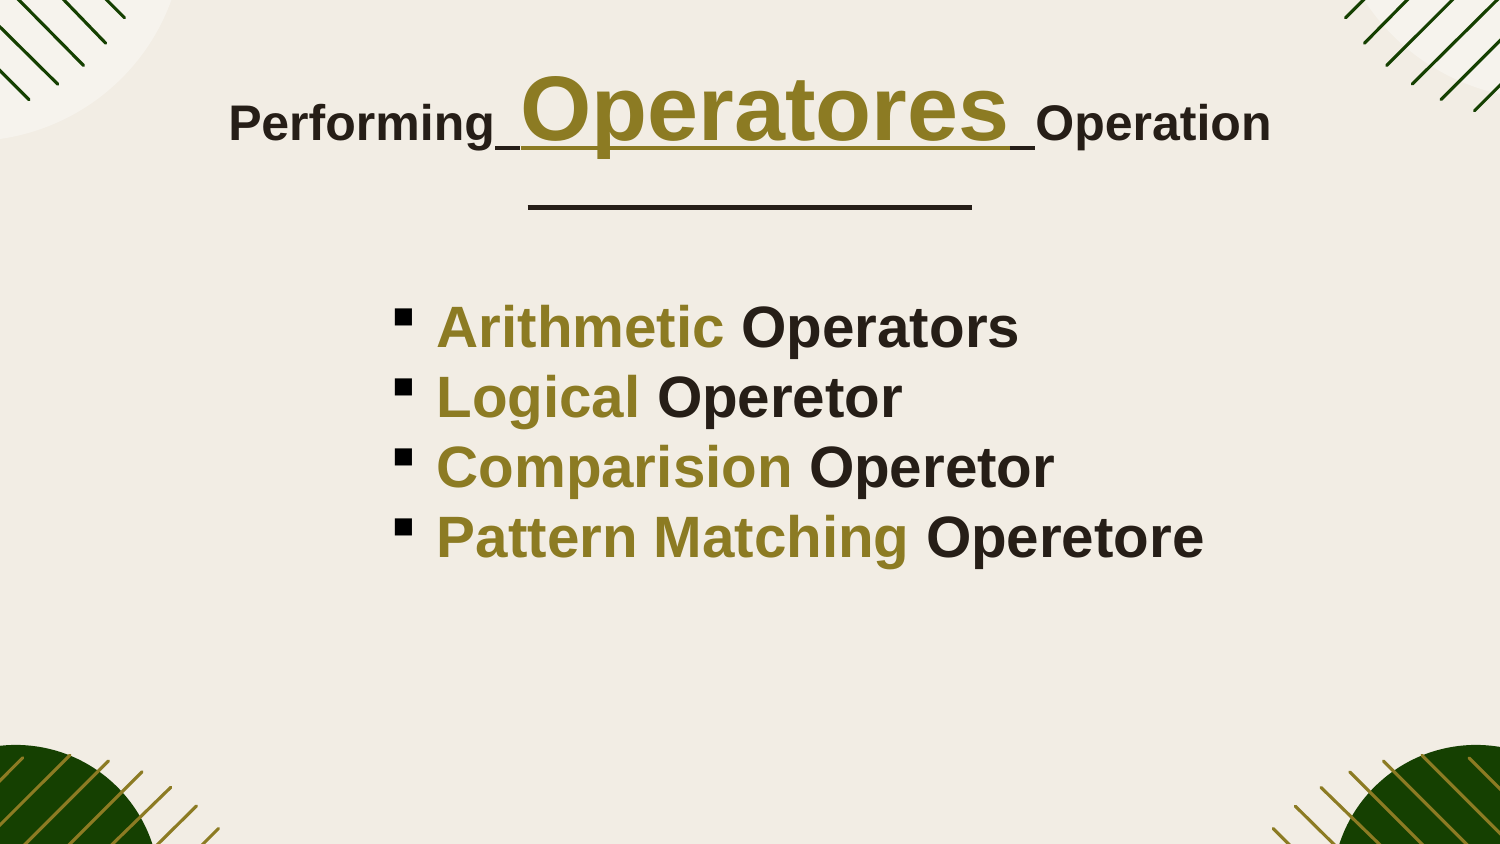

# Performing Operatores Operation
Arithmetic Operators
Logical Operetor
Comparision Operetor
Pattern Matching Operetore